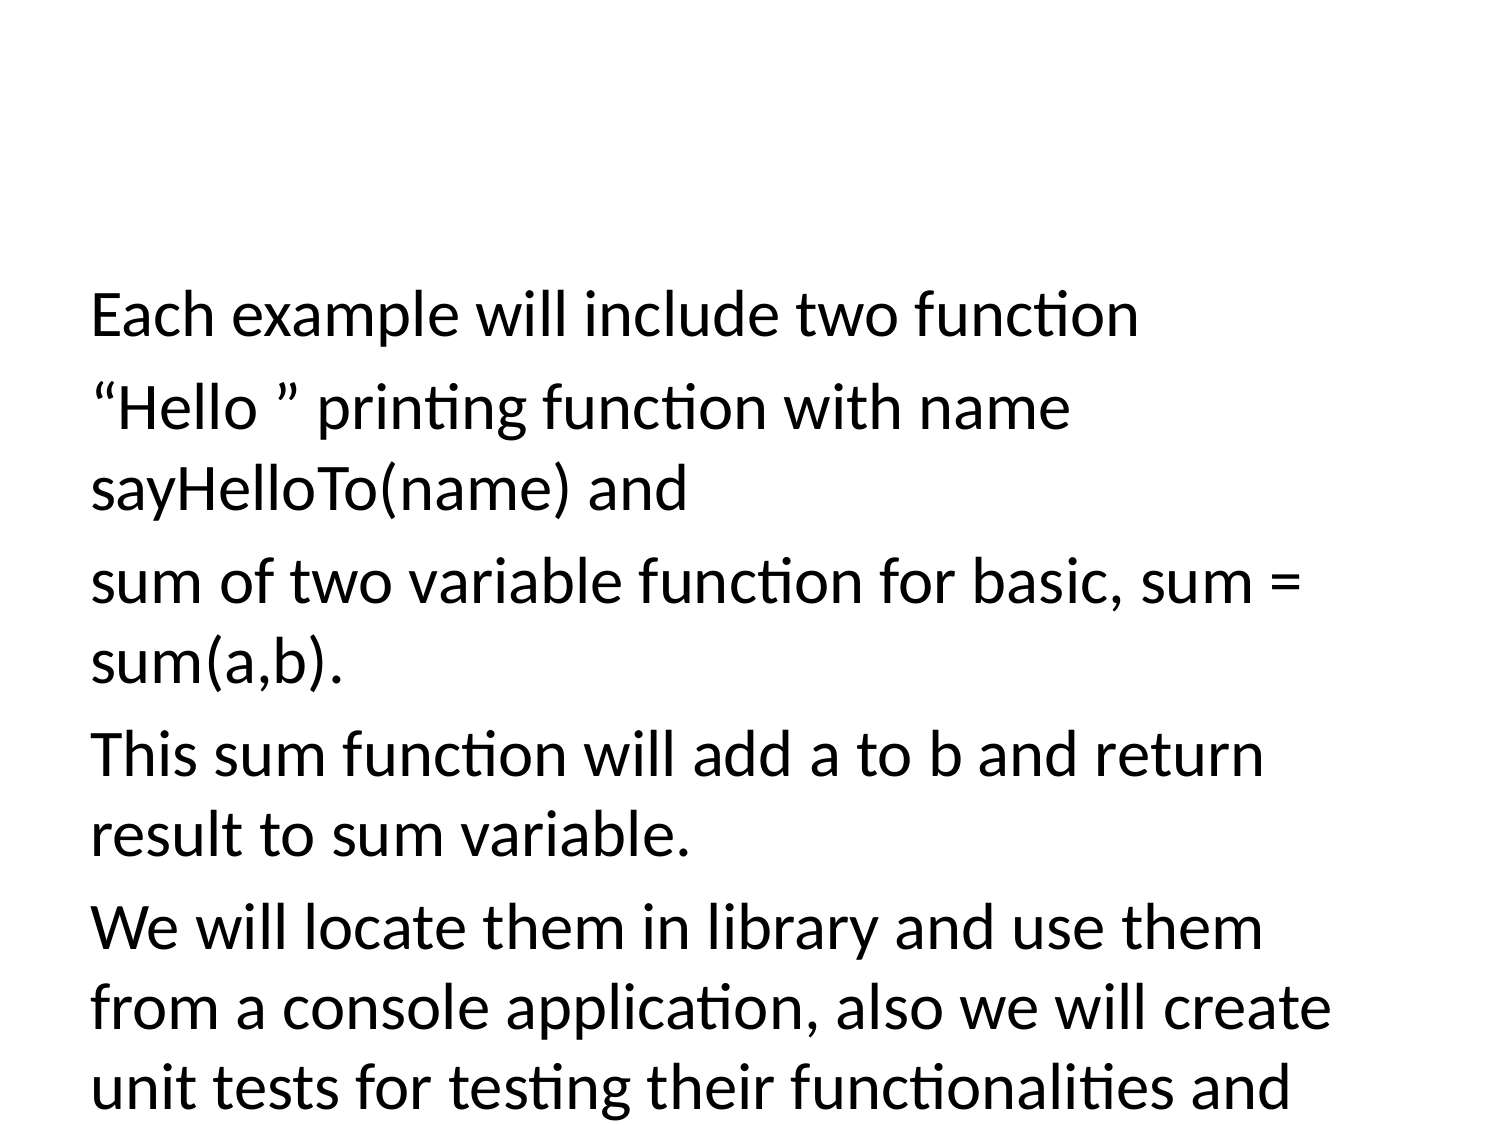

Each example will include two function
“Hello ” printing function with name sayHelloTo(name) and
sum of two variable function for basic, sum = sum(a,b).
This sum function will add a to b and return result to sum variable.
We will locate them in library and use them from a console application, also we will create unit tests for testing their functionalities and return variables